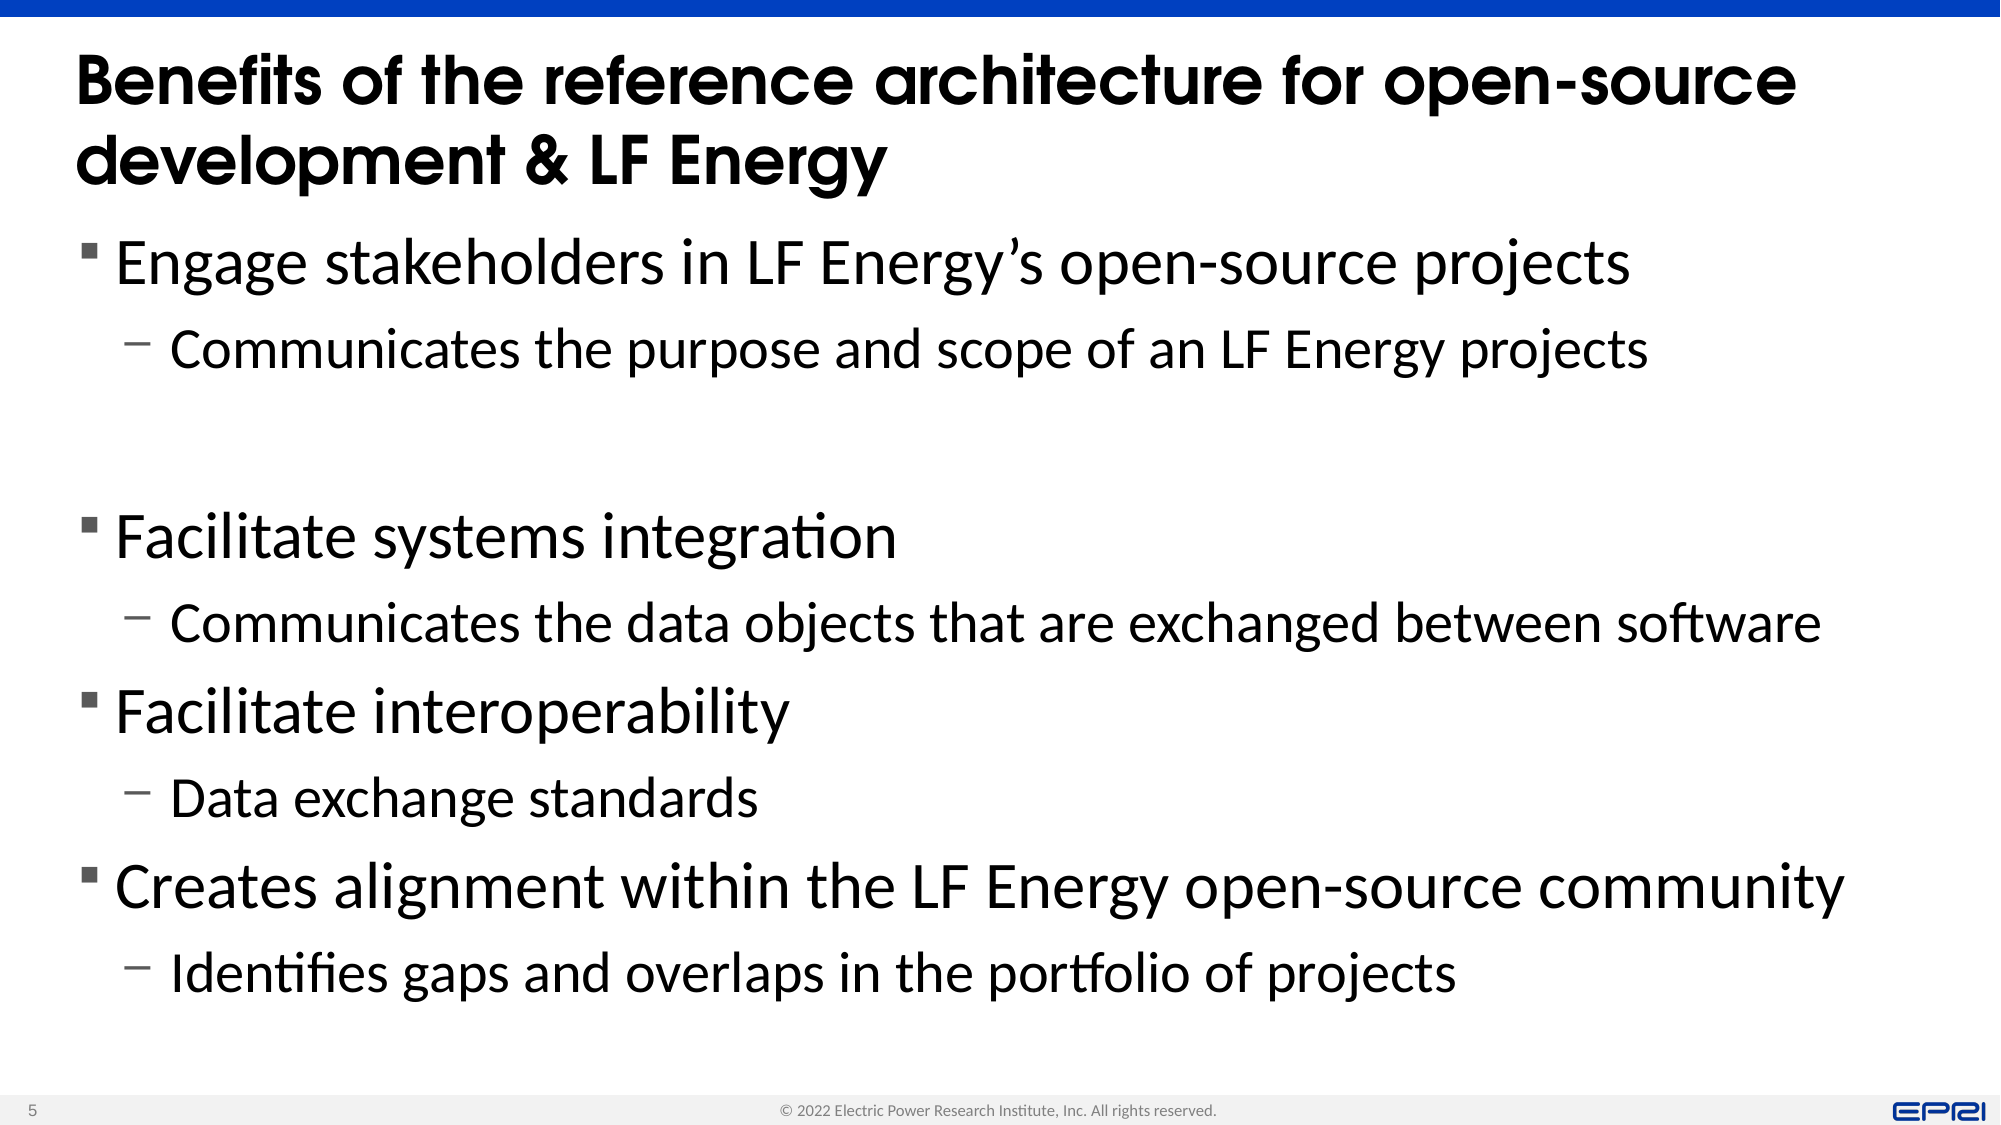

# Benefits of the reference architecture for open-source development & LF Energy
Engage stakeholders in LF Energy’s open-source projects
Communicates the purpose and scope of an LF Energy projects

Facilitate systems integration
Communicates the data objects that are exchanged between software
Facilitate interoperability
Data exchange standards
Creates alignment within the LF Energy open-source community
Identifies gaps and overlaps in the portfolio of projects